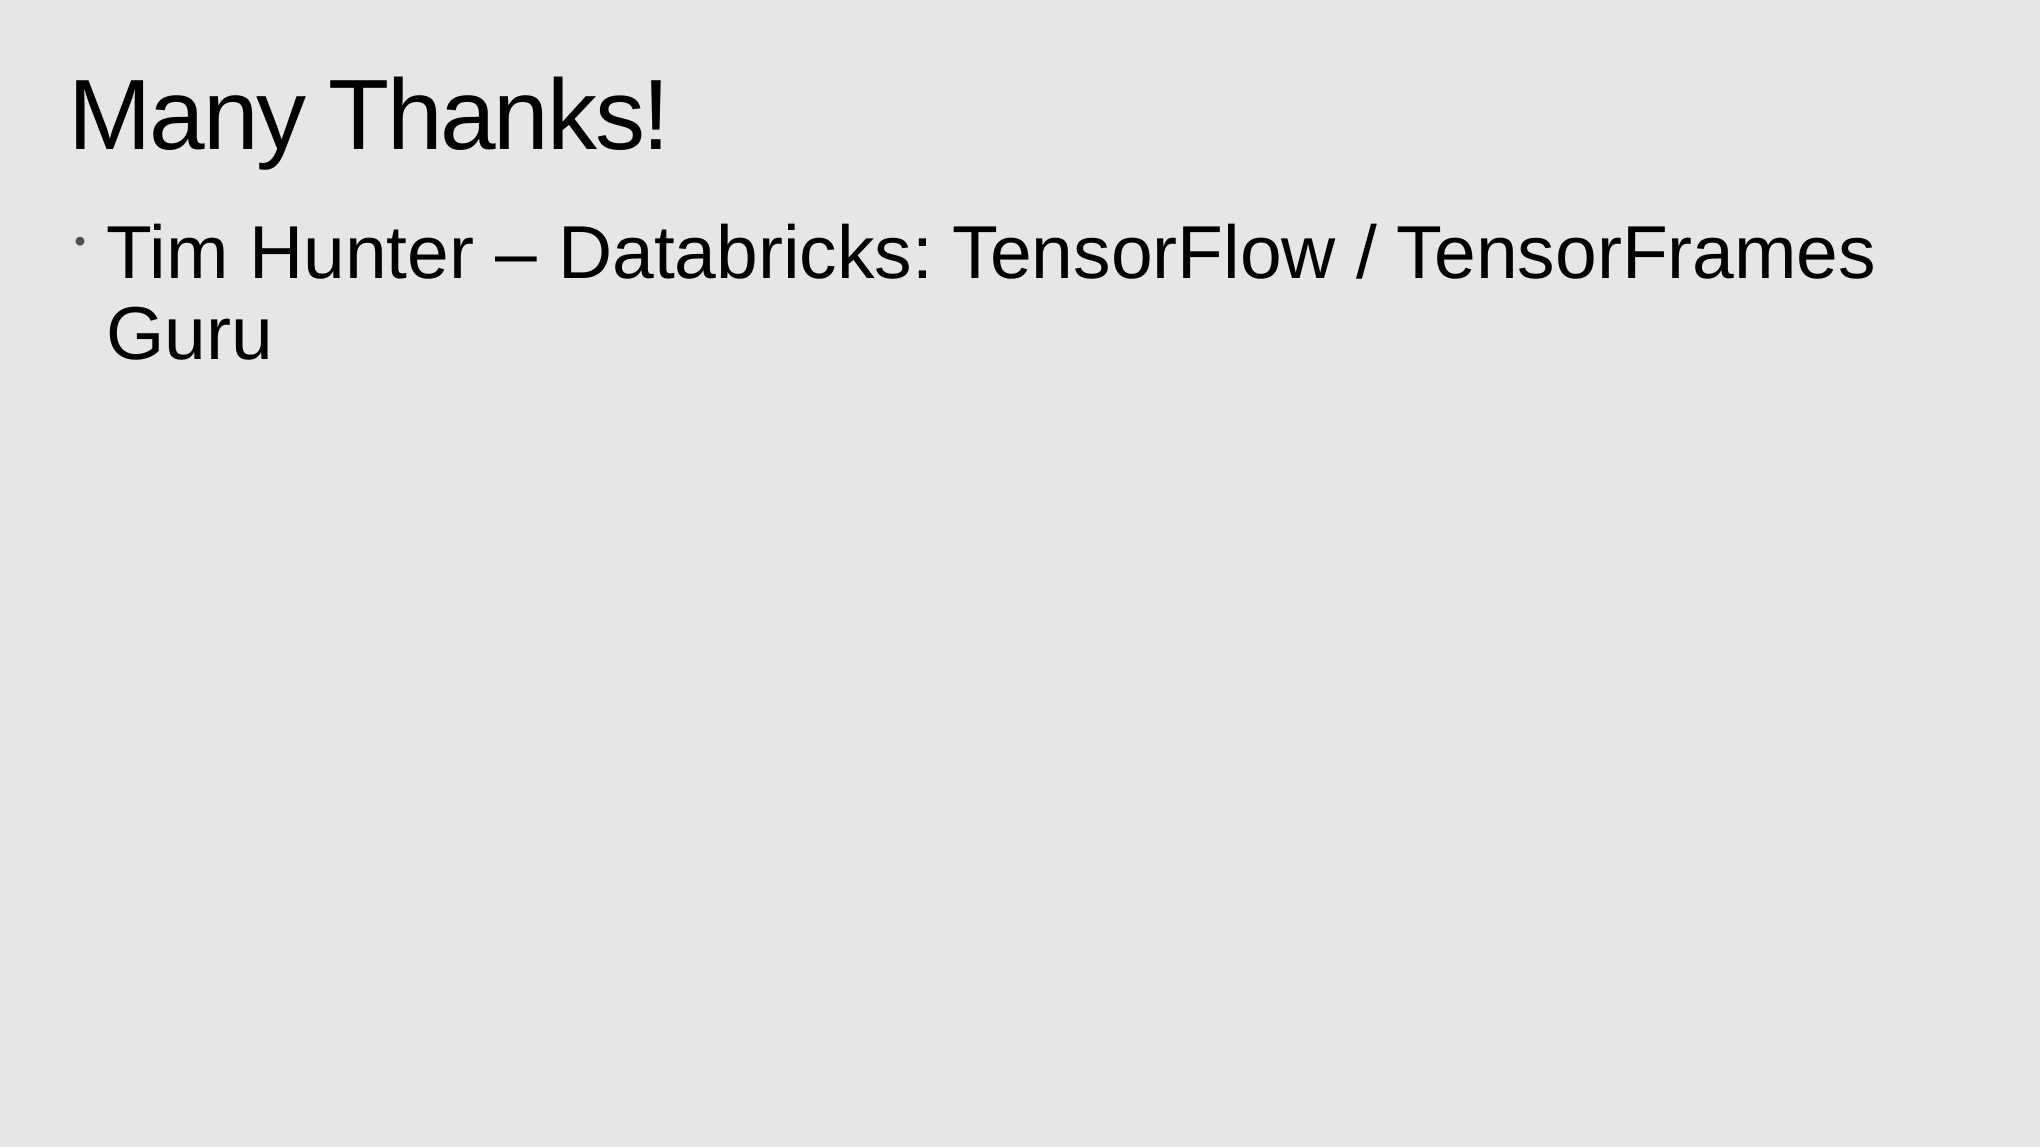

# Many Thanks!
Tim Hunter – Databricks: TensorFlow / TensorFrames Guru